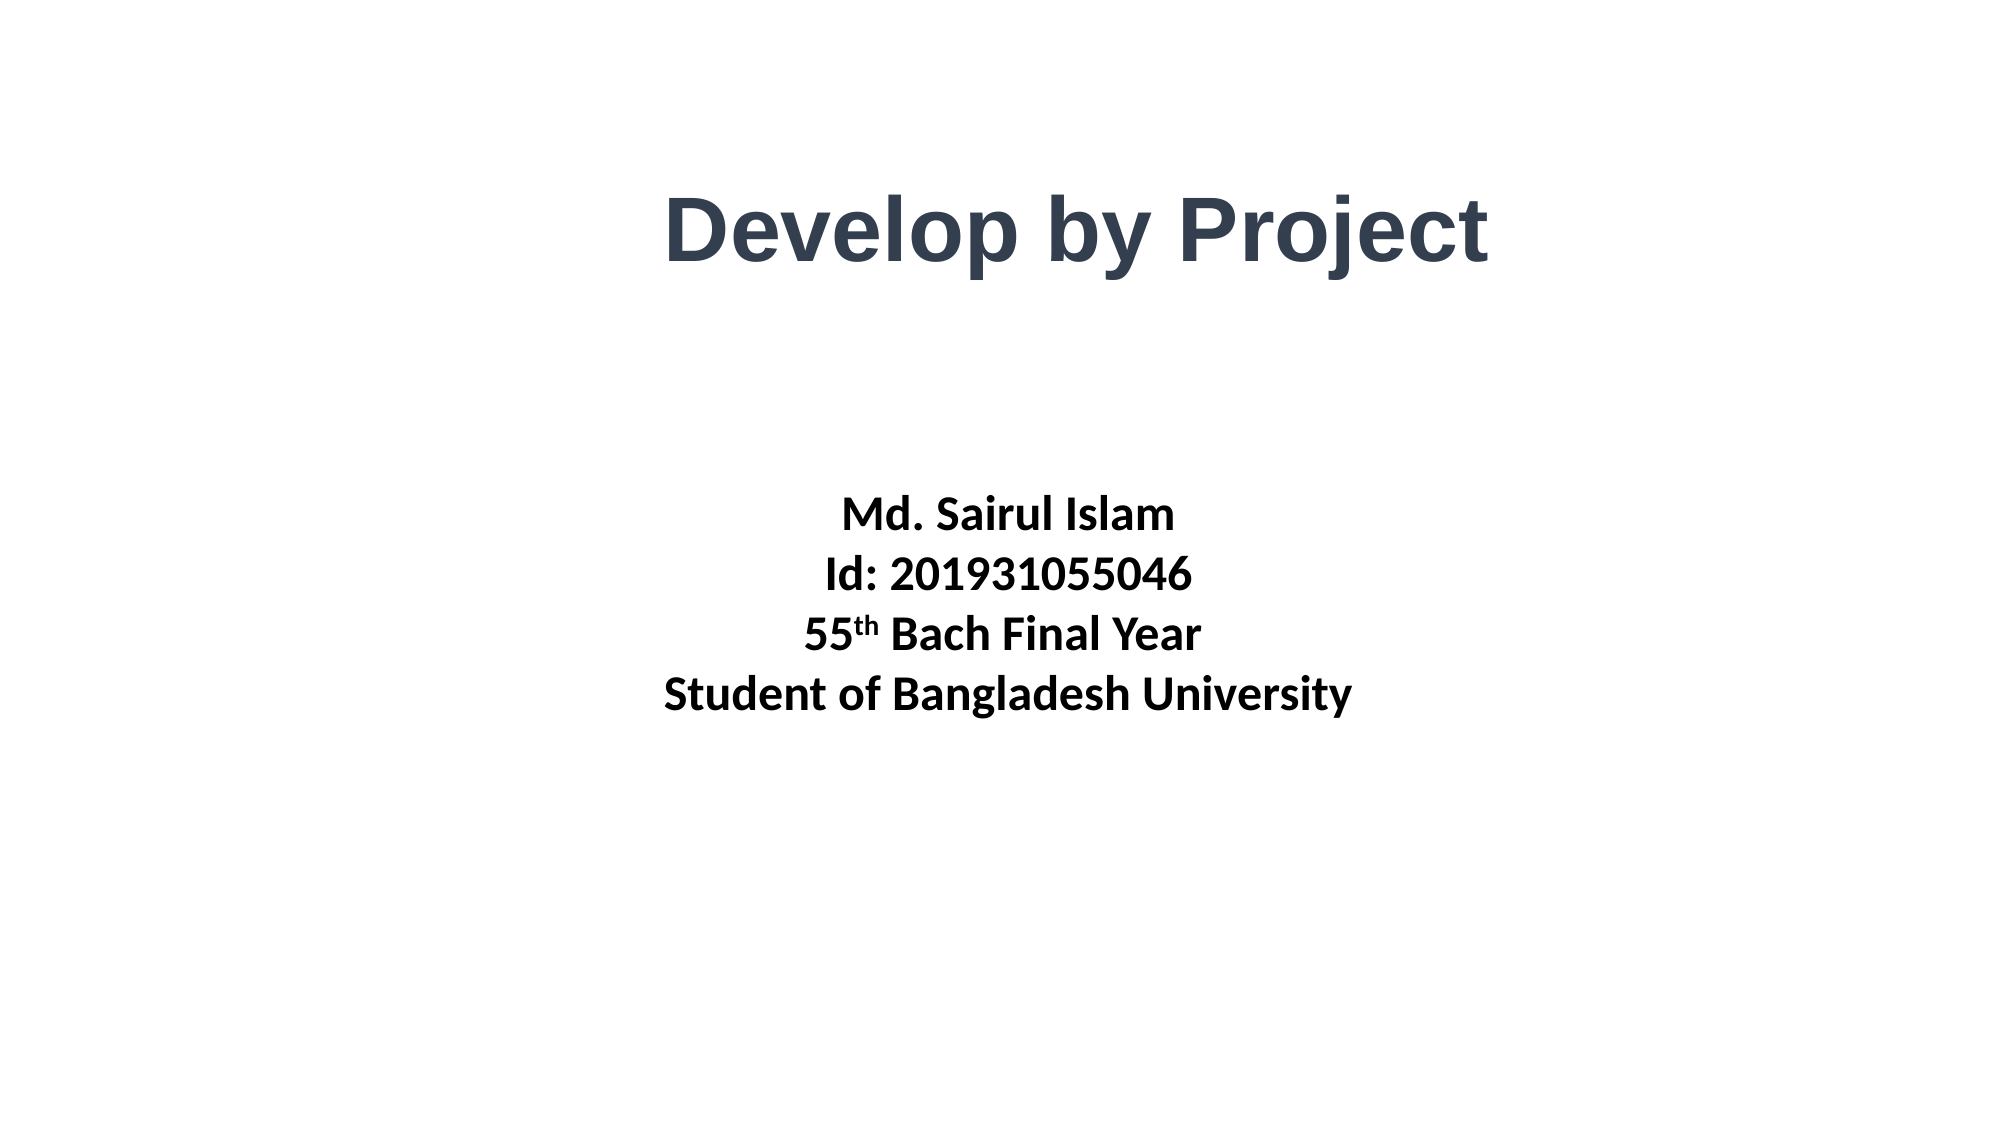

Develop by Project
Md. Sairul Islam
Id: 201931055046
55th Bach Final Year
Student of Bangladesh University

Documentation